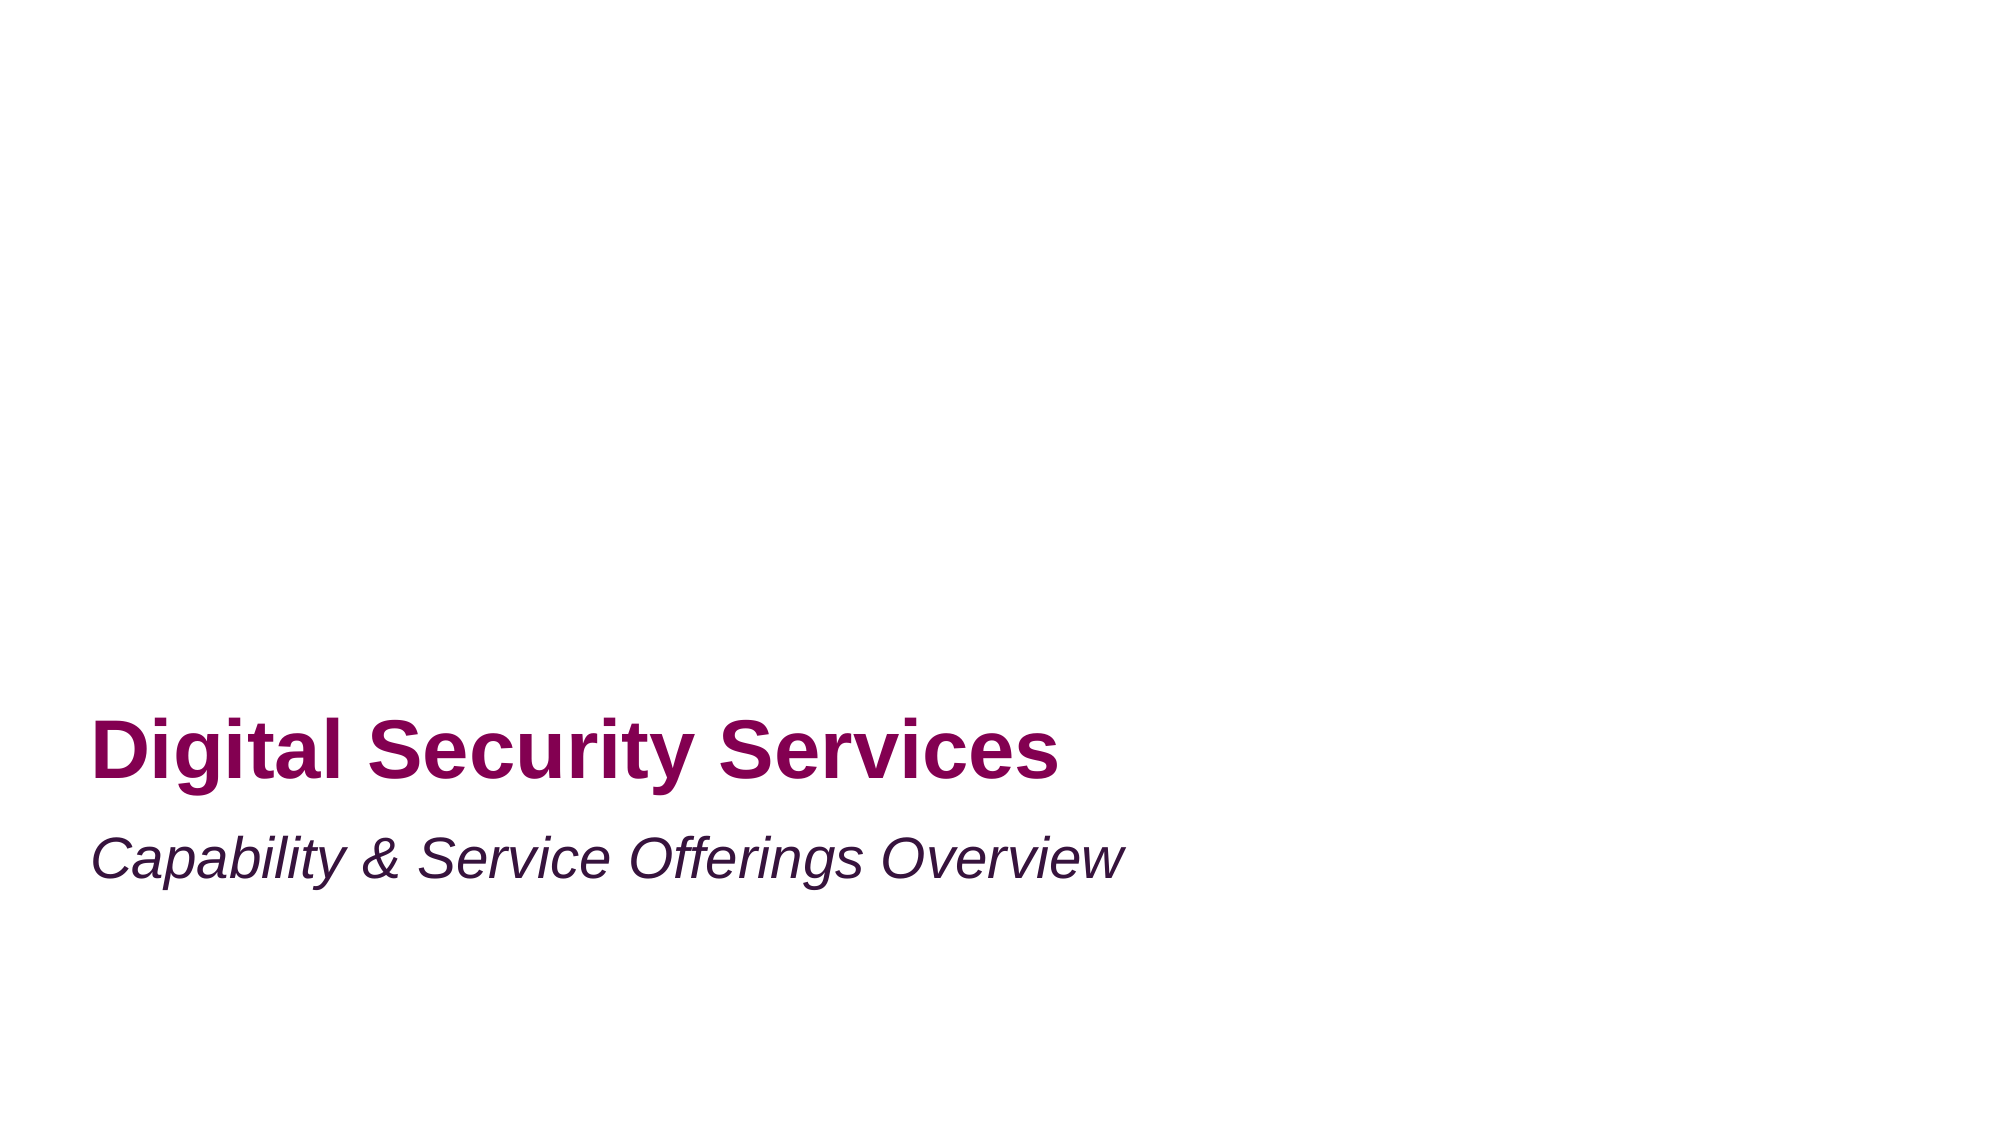

Digital Security Services
Capability & Service Offerings Overview